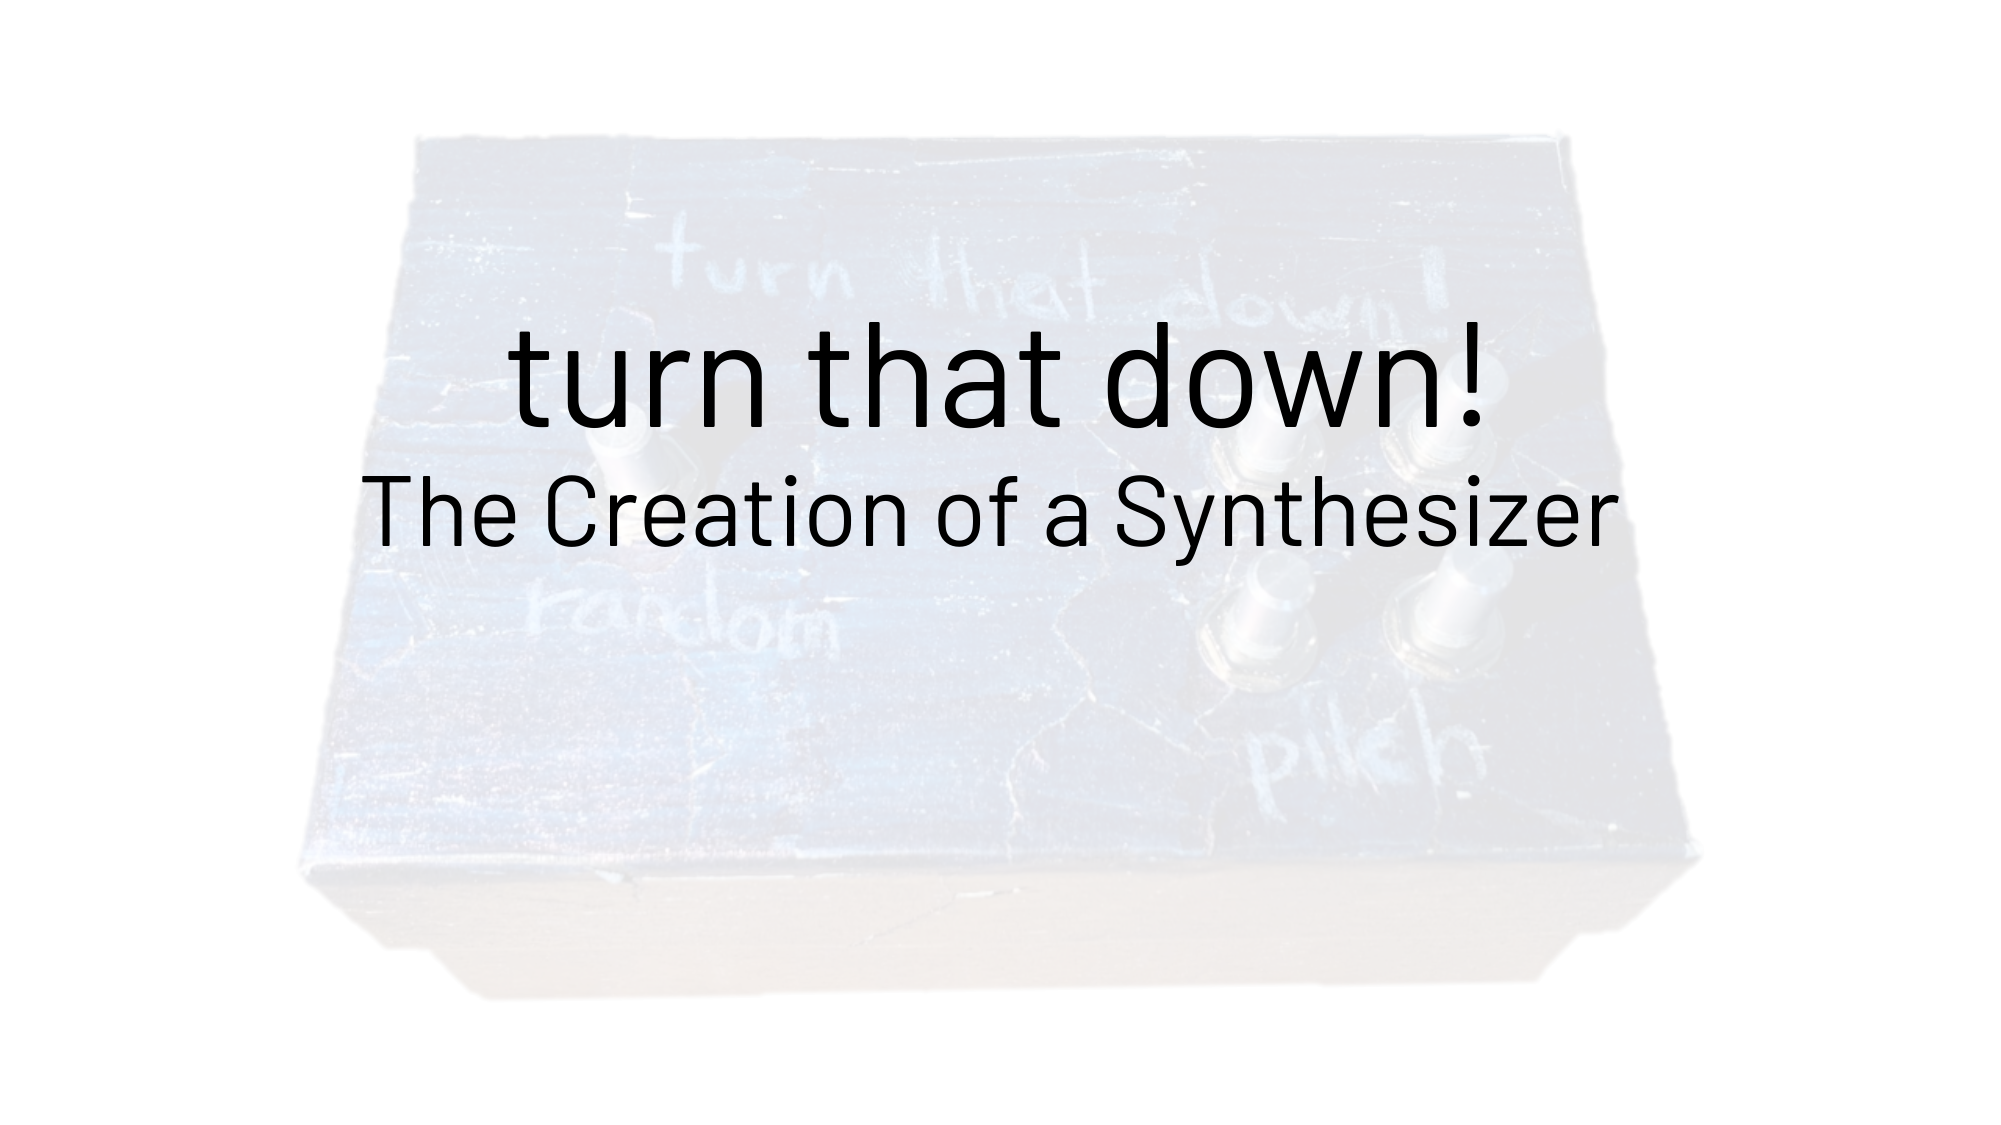

# turn that down! The Creation of a Synthesizer